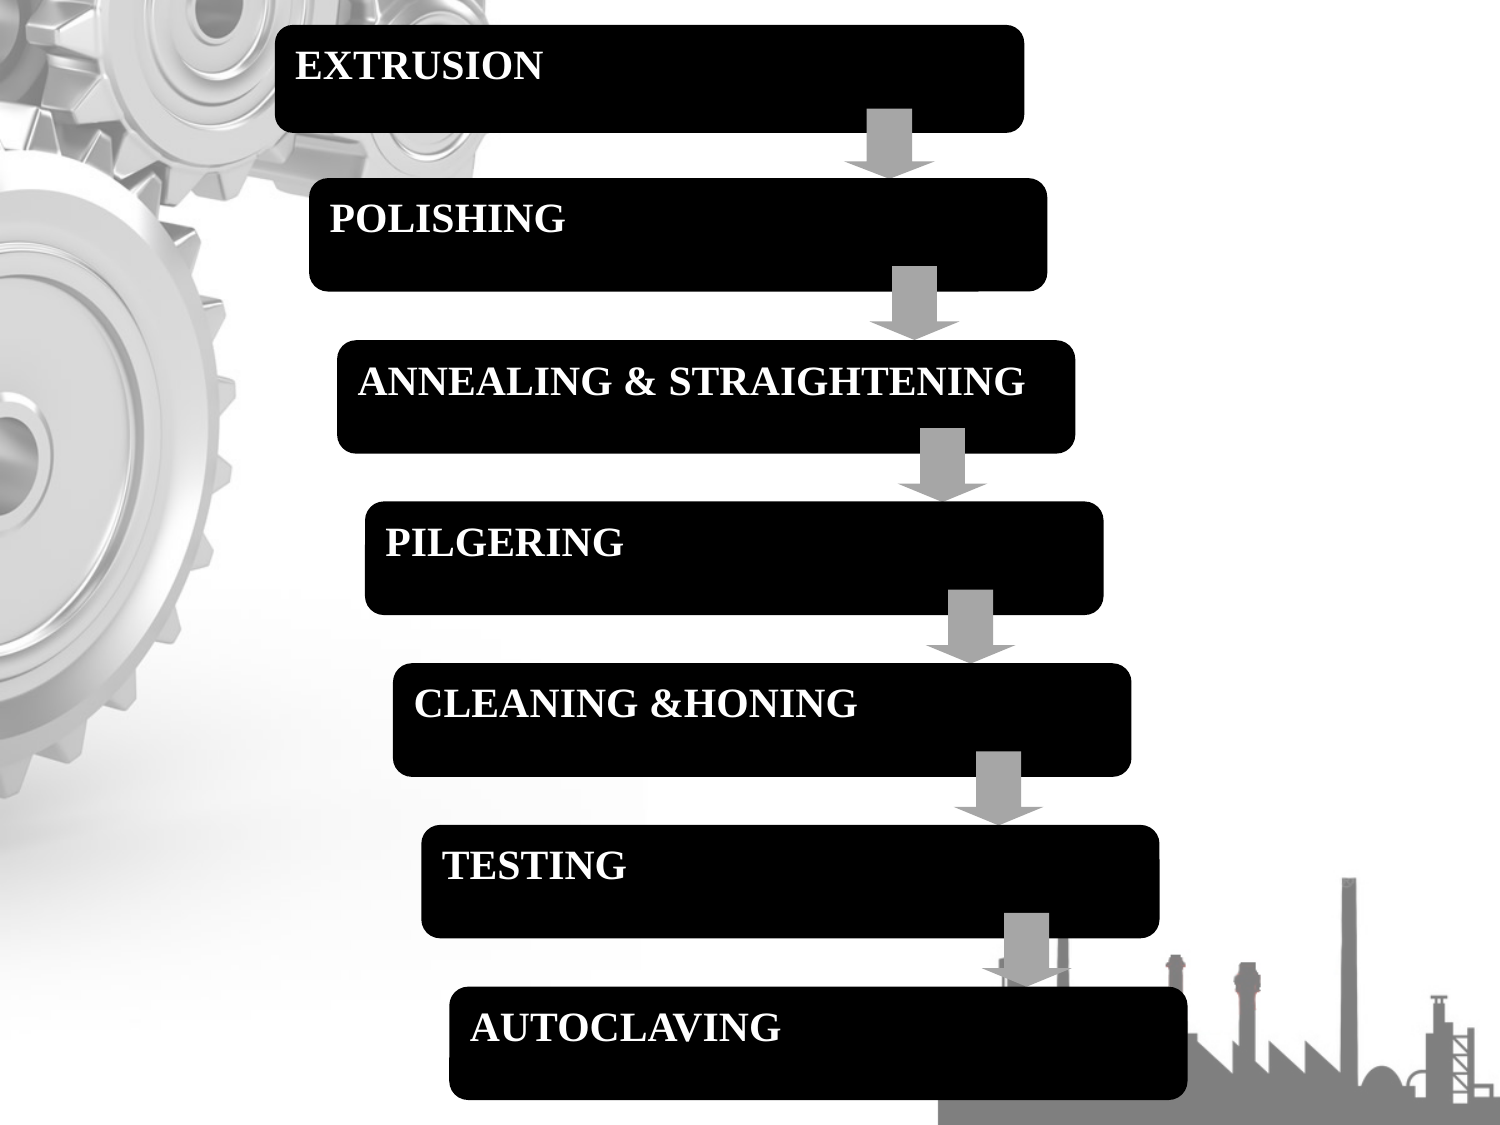

EXTRUSION

POLISHING

ANNEALING & STRAIGHTENING

PILGERING

CLEANING &HONING

TESTING

AUTOCLAVING